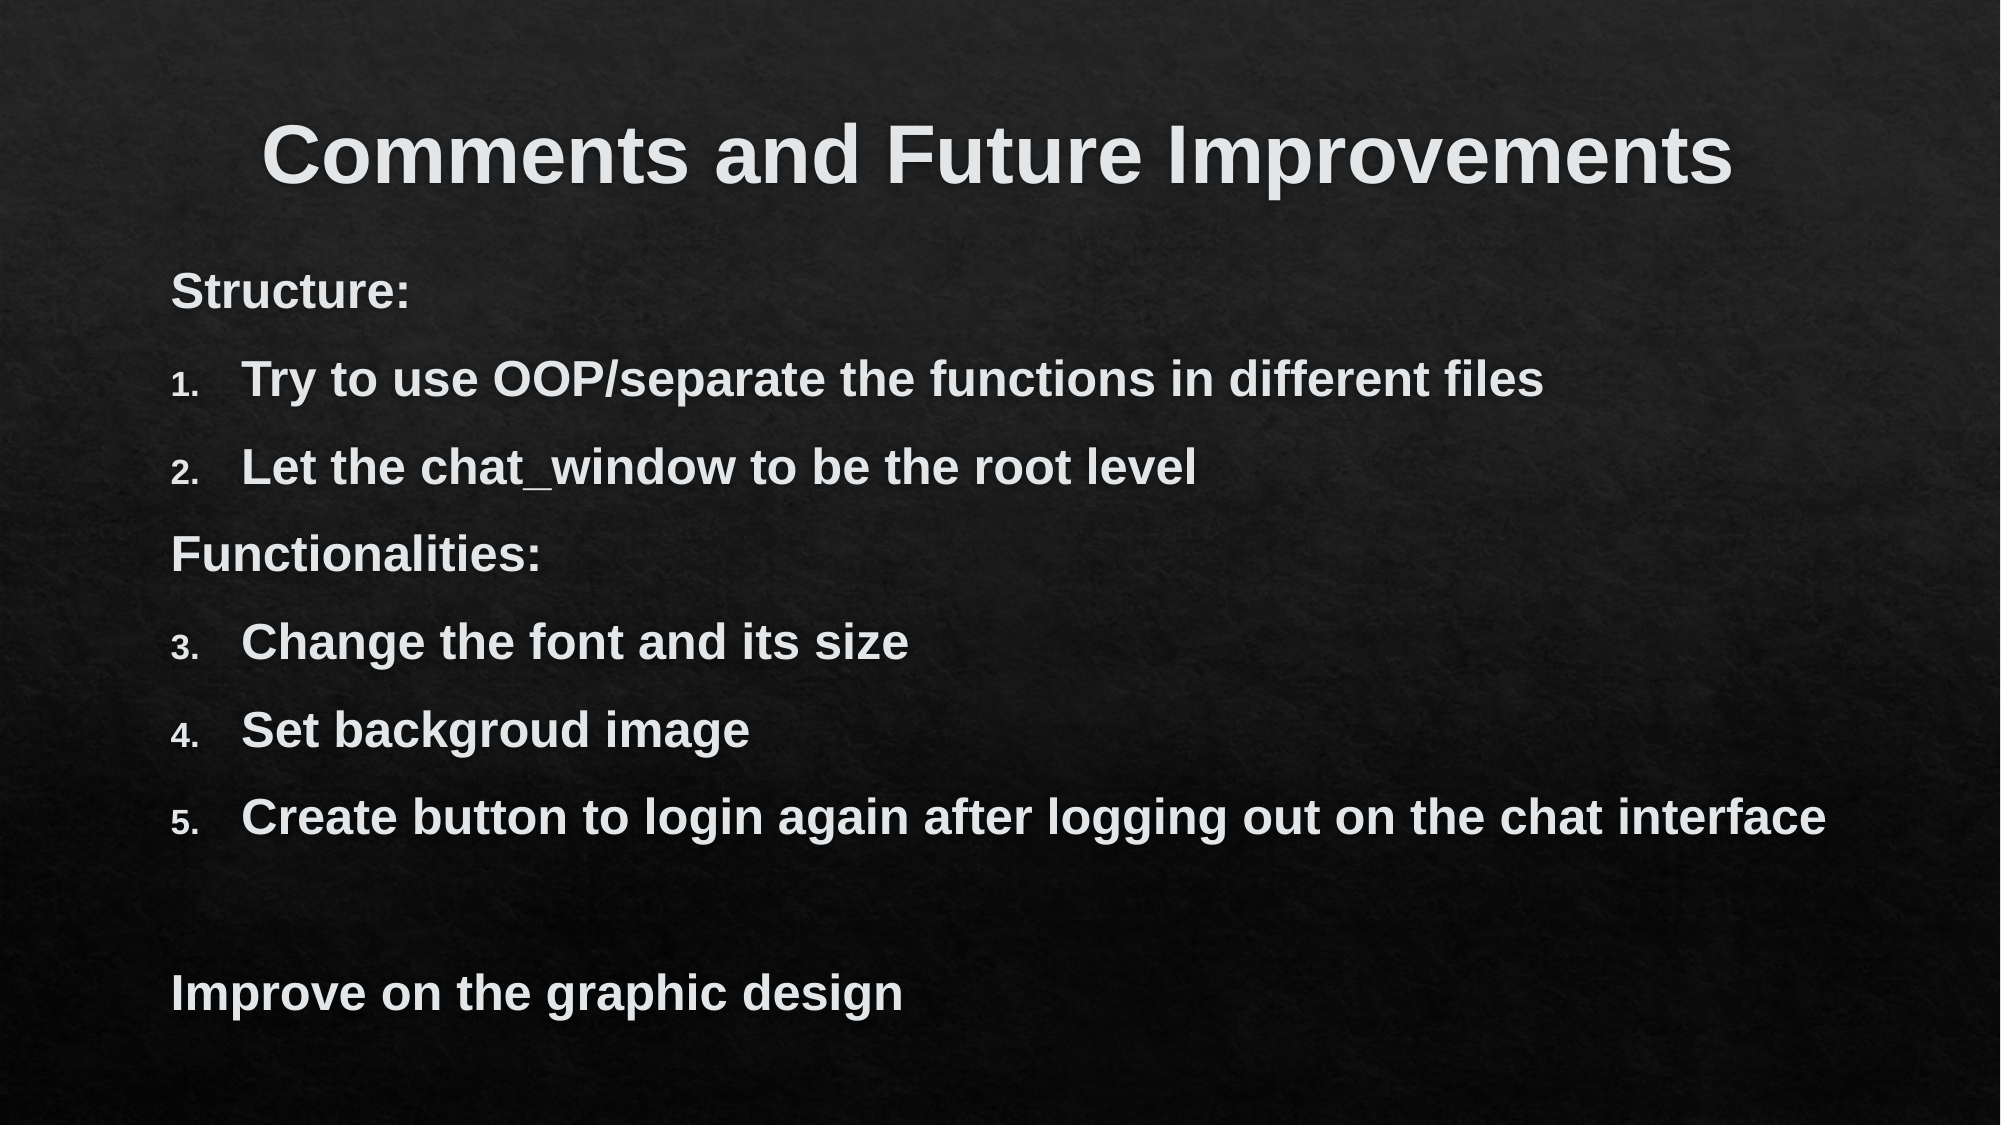

# Comments and Future Improvements
Structure:
Try to use OOP/separate the functions in different files
Let the chat_window to be the root level
Functionalities:
Change the font and its size
Set backgroud image
Create button to login again after logging out on the chat interface

Improve on the graphic design